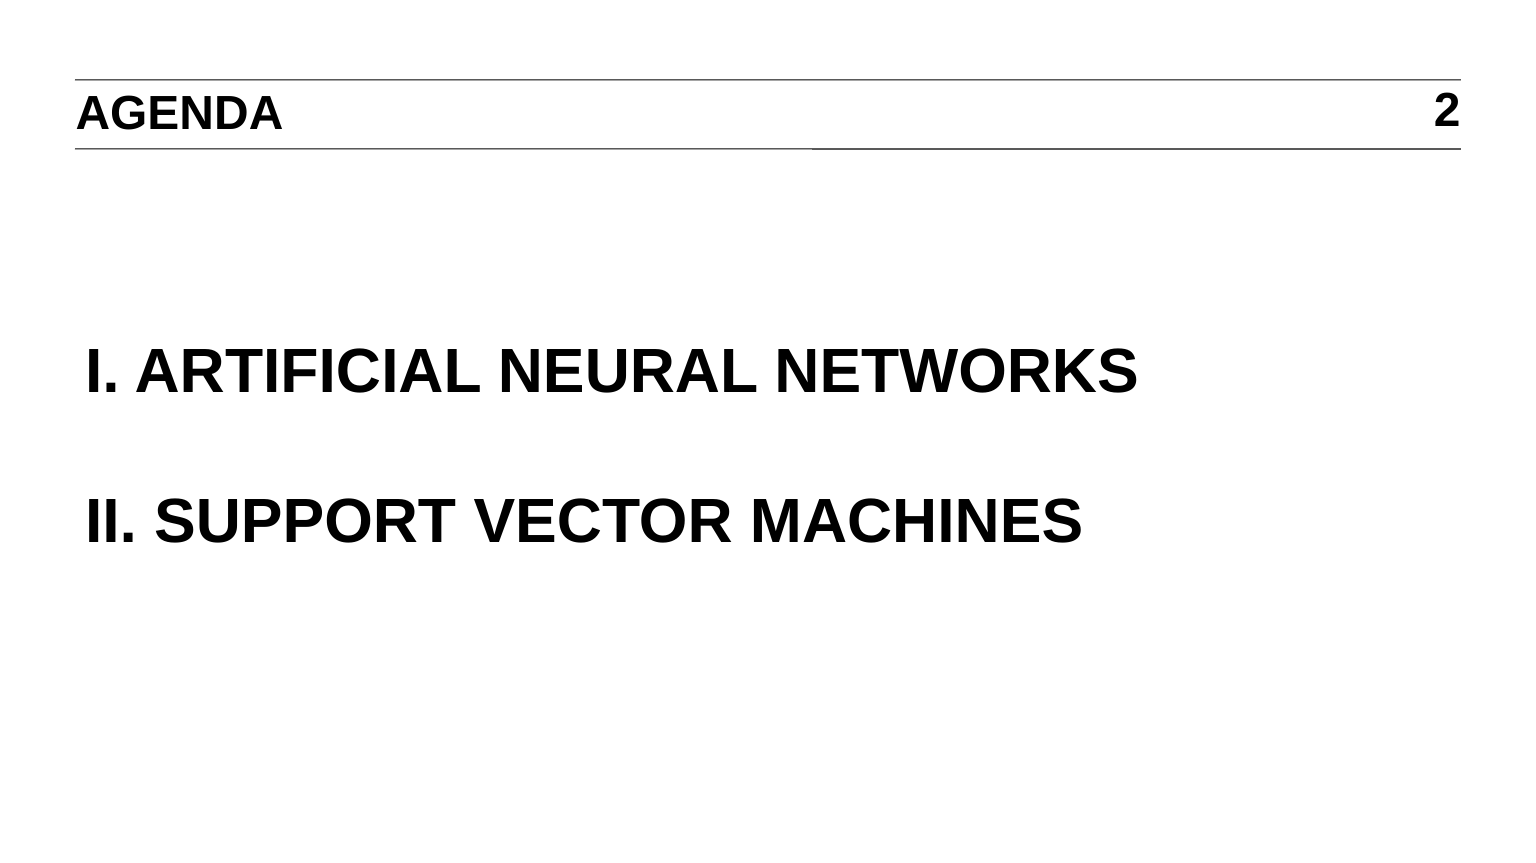

agenda

2
# I. Artificial Neural Networks iI. Support Vector machines